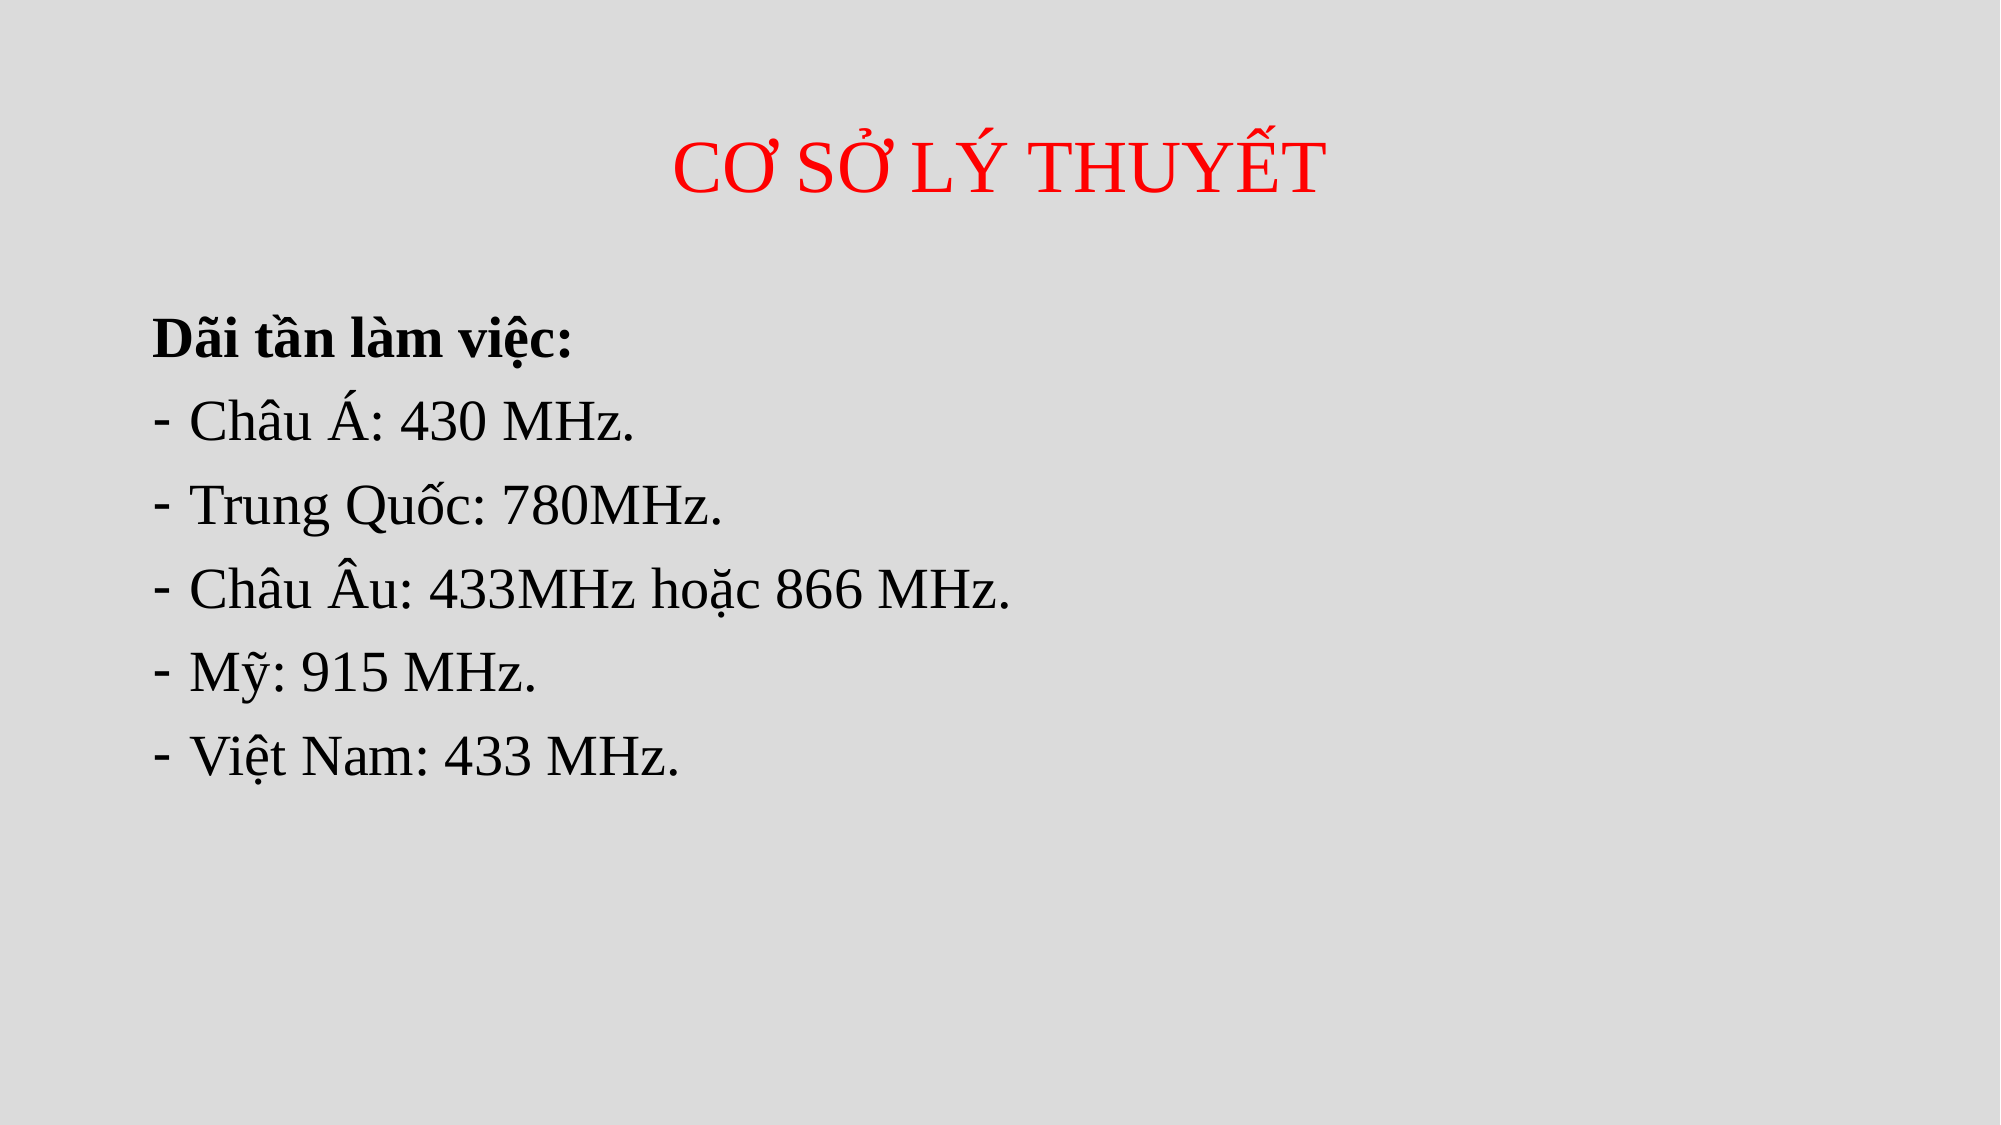

# CƠ SỞ LÝ THUYẾT
Dãi tần làm việc:
Châu Á: 430 MHz.
Trung Quốc: 780MHz.
Châu Âu: 433MHz hoặc 866 MHz.
Mỹ: 915 MHz.
Việt Nam: 433 MHz.